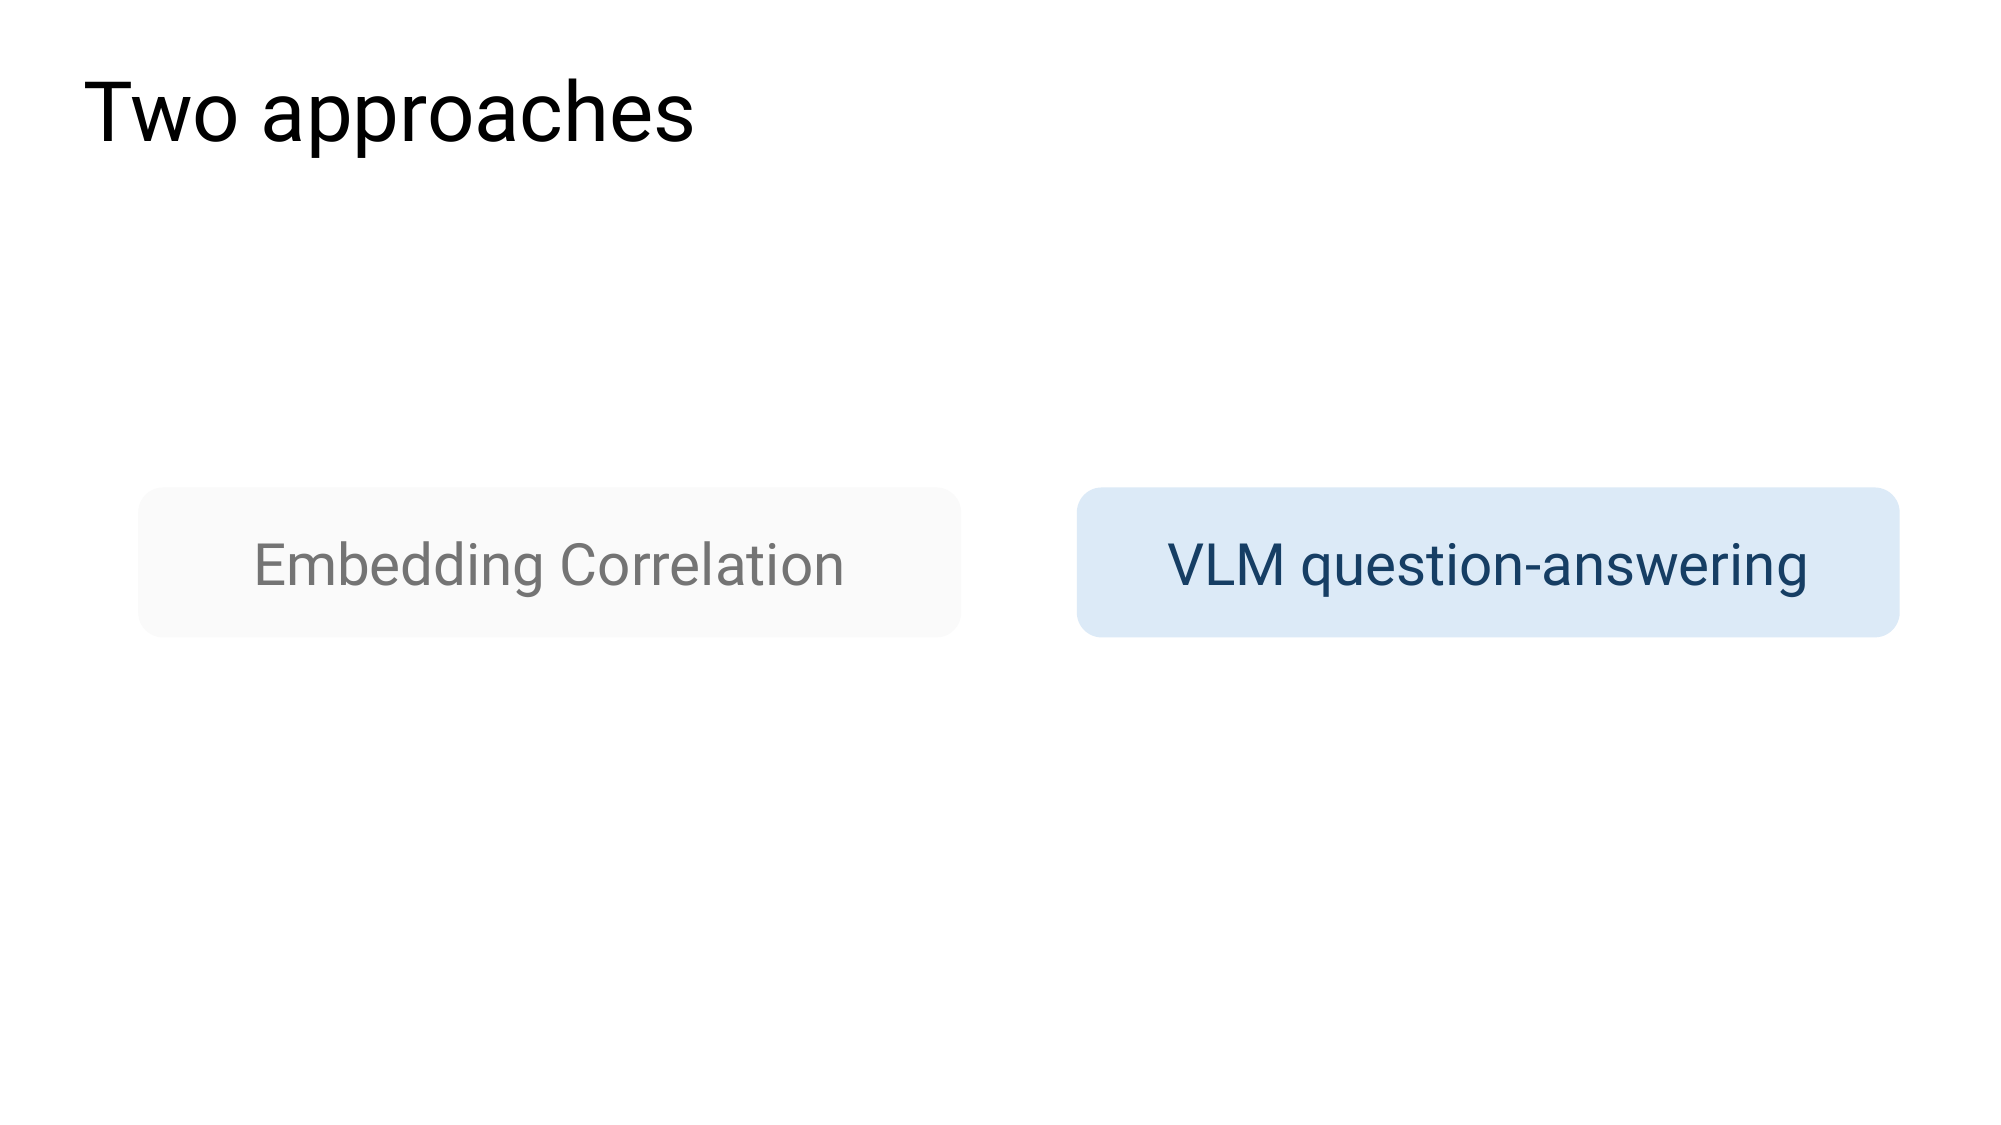

# Two approaches
Embedding Correlation
VLM question-answering